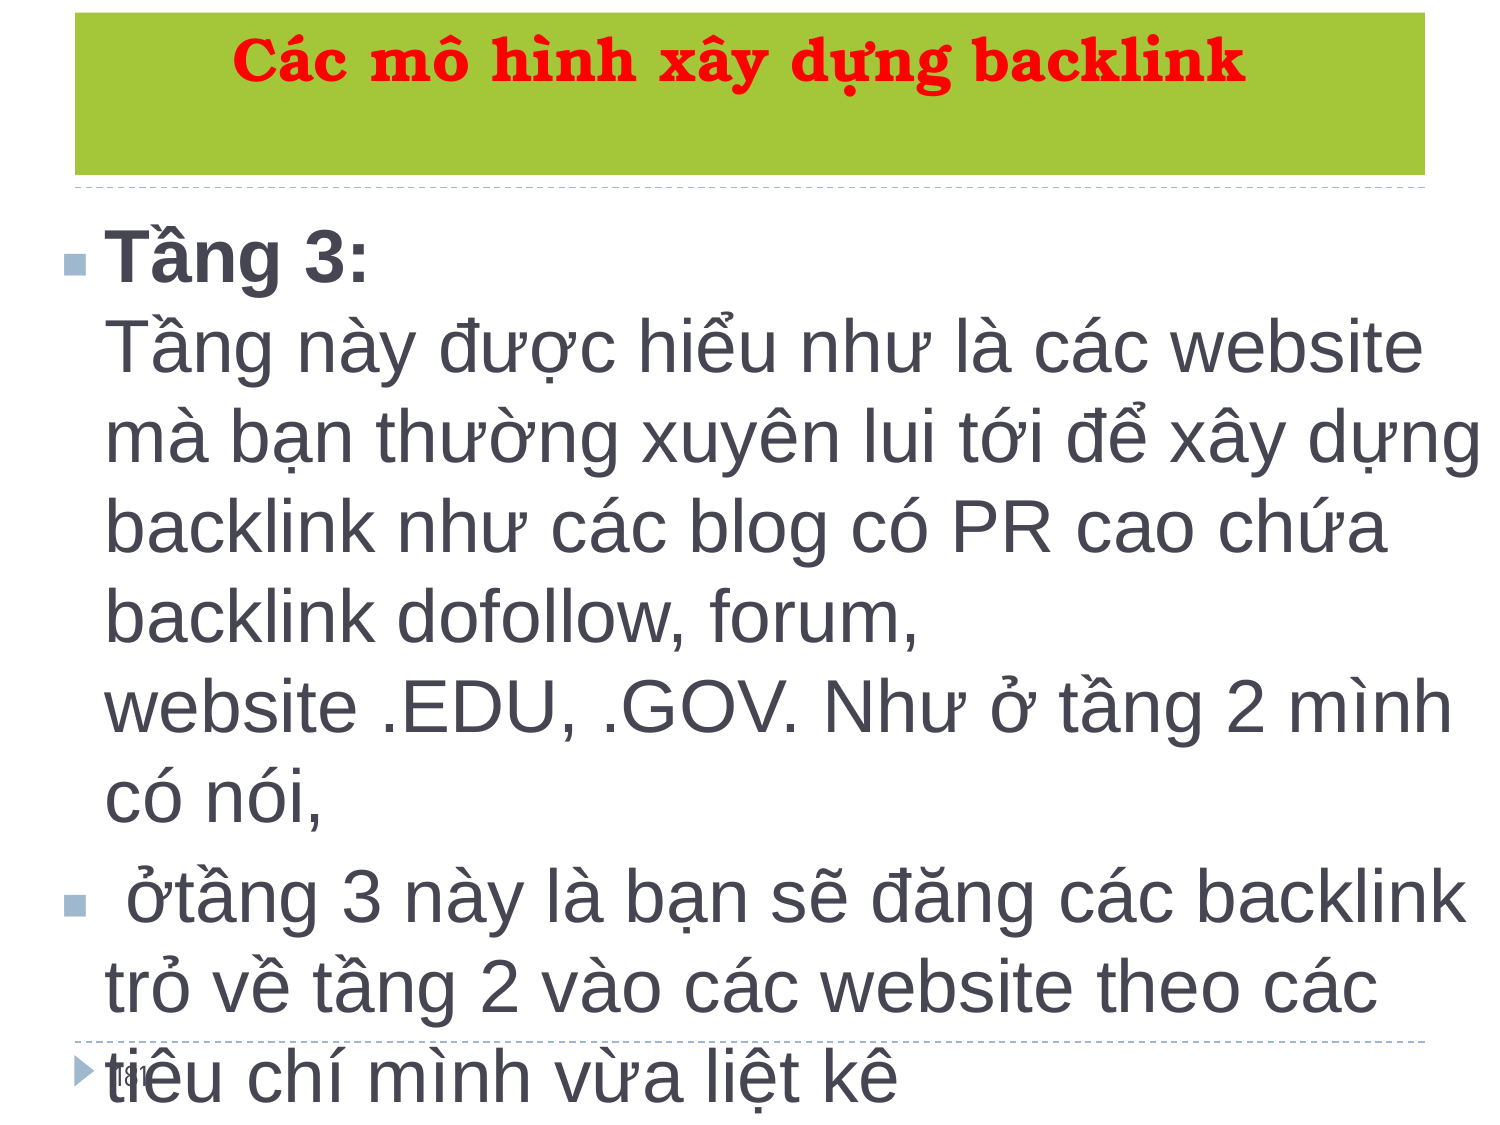

# Các mô hình xây dựng backlink
Tầng 3:
Tầng này được hiểu như là các website mà bạn thường xuyên lui tới để xây dựng backlink như các blog có PR cao chứa backlink dofollow, forum, website .EDU, .GOV. Như ở tầng 2 mình có nói,
 ởtầng 3 này là bạn sẽ đăng các backlink trỏ về tầng 2 vào các website theo các tiêu chí mình vừa liệt kê
181